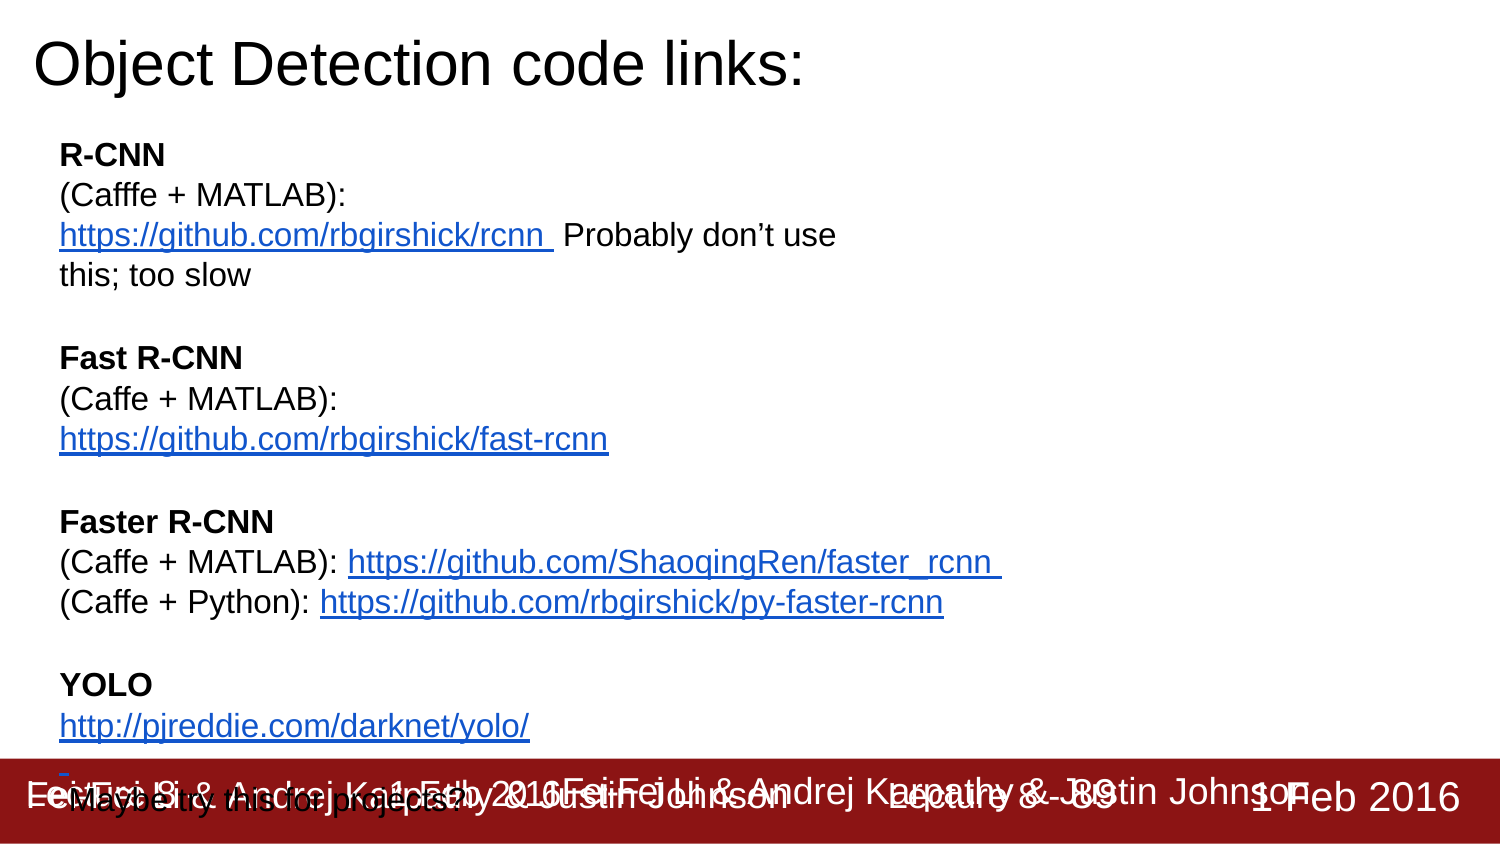

# Object Detection code links:
R-CNN
(Cafffe + MATLAB): https://github.com/rbgirshick/rcnn  Probably don’t use this; too slow

Fast R-CNN
(Caffe + MATLAB): https://github.com/rbgirshick/fast-rcnn

Faster R-CNN
(Caffe + MATLAB): https://github.com/ShaoqingRen/faster_rcnn  (Caffe + Python): https://github.com/rbgirshick/py-faster-rcnn

YOLO
http://pjreddie.com/darknet/yolo/  Maybe try this for projects?
Lecture 8 - 89
1 Feb 2016
Fei-Fei Li & Andrej Karpathy & Justin Johnson
Lecture 8 -	1 Feb 2016Fei-Fei Li & Andrej Karpathy & Justin Johnson